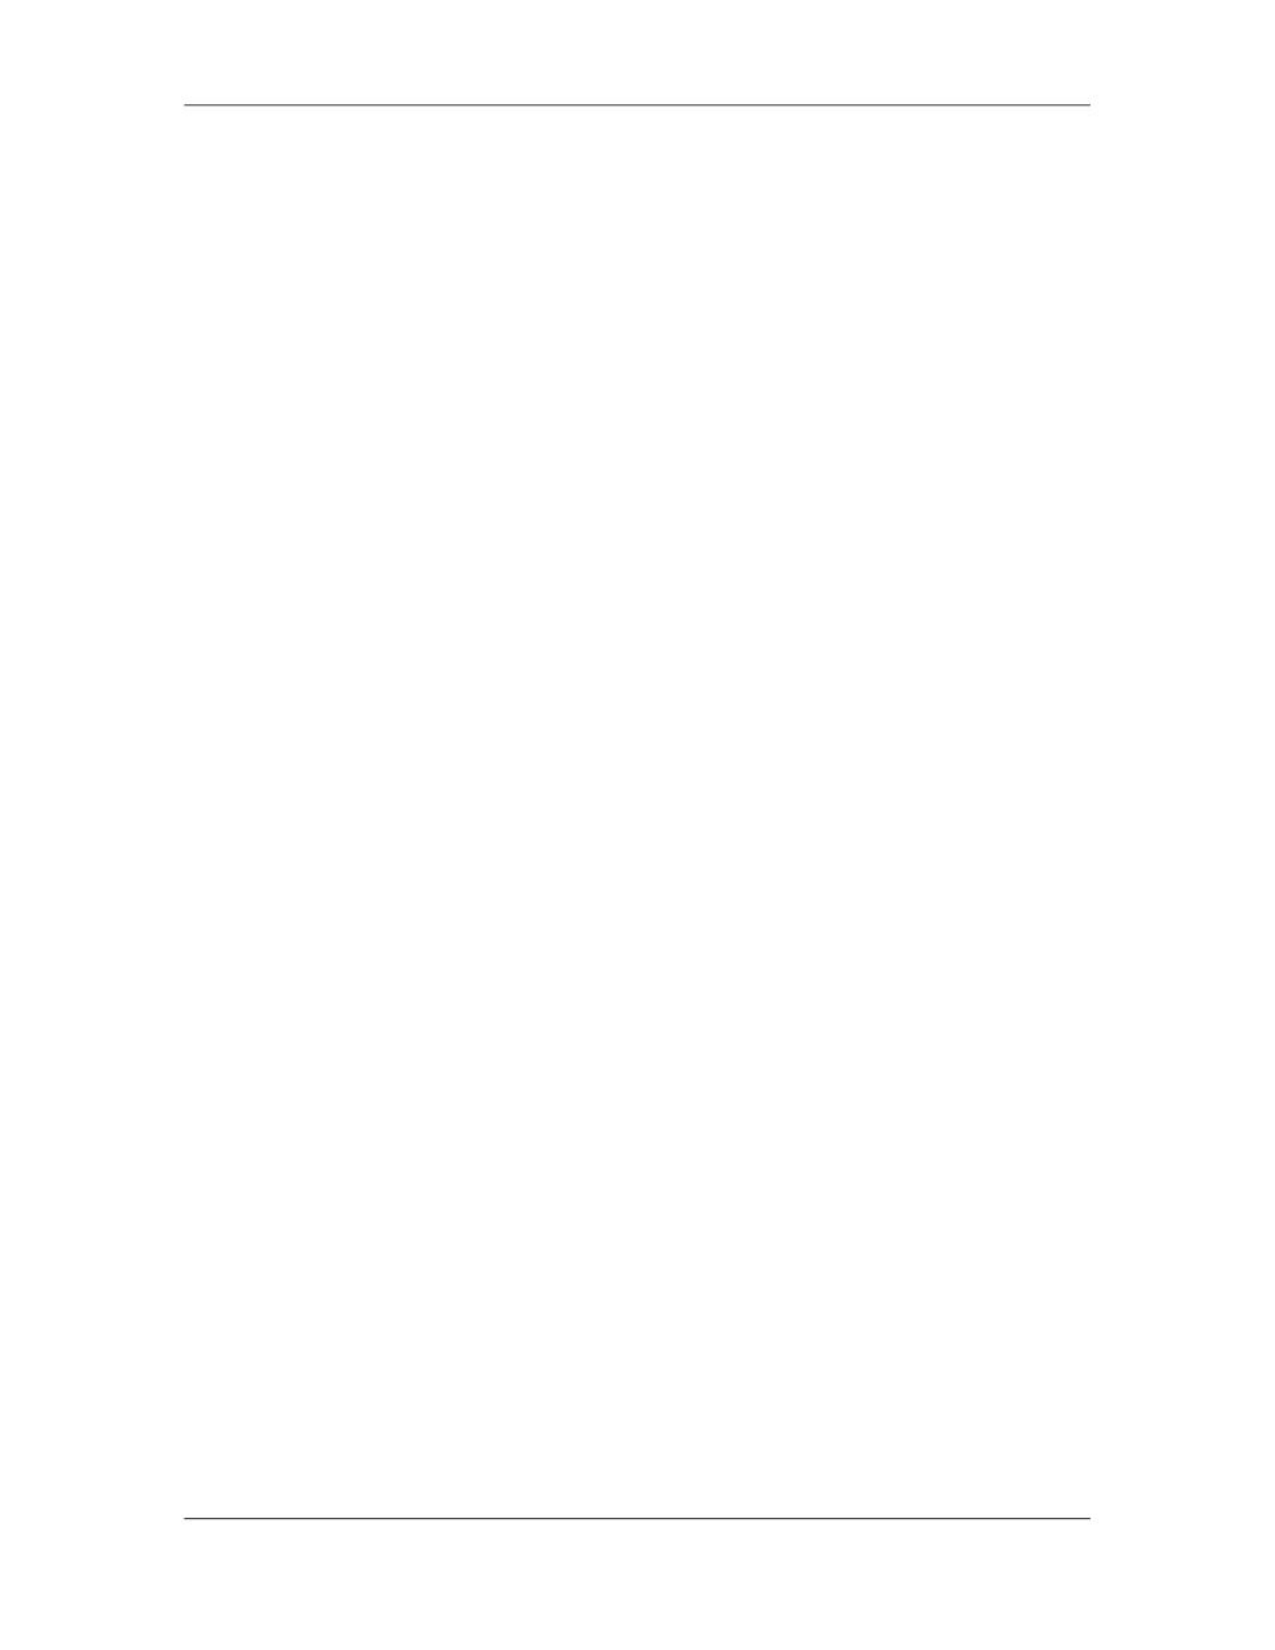

Software Project Management (CS615)

																																																																																																																																																																																																																														LECTURE # 15

																																																																																																																																																																			2. Software Development Fundamentals
																																																																																																																																																																																																									Technical Fundamentals

																																																																											2.11 										Requirements Management

																																																																																										⇒					The Software Requirements Specification

																																																																																																									The Software Requirements Specification is produced at the culmination of the

																																																																																																									analysis task, The function and performance allocated to software as part of
																																																																																																									system engineering are refined by establishing a complete information

																																																																																																									description, a detailed functional description, a representation of system behavior,
																																																																																																									an indication of performance requirements and design constraints, appropriate

																																																																																																									validation criteria, and other: information pertinent to requirements. The National
																																																																																																									Bureau of Standards; IEEE (Standard No. 830-1984), and the U.S. Department of

																																																																																																									Defense have all proposed candidate formats for software requirements
																																																																																																									specifications (as well as other software engineering documentation).

																																																																																																									Mode of specification has a great impact on quality of solution. Forcing SWE to

																																																																																																									work with incomplete, inconsistence, or misleading specifications result in
																																																																																																									frustration and confusion affecting:

																																																																																																																								–										Quality

																																																																																																																								–										Timeliness and
																																																																																																																								–										Completeness of SW product

																																																																																										•											Principles

																																																																																																			i.															Separate functionality from implementation.

																																																																																																	ii.															Develop a model of desired behavior of a system that encompasses data and

																																																																																																																								the functional response of a system to various stimuli from the environment.

																																																																																														iii.															Establish the context in which SW operates by specifying the manner in which
																																																																																																																								other system components interact with software.

																																																																																														iv.															Define the environment in which system operates and indicate how a highly

																																																																																																																								inter-wined collection of agents react to stimuli in the environment (changes
																																																																																																																								to objects) produced by those agents.

																																																																																																	v.															Create a cognitive model rather than a design or implementation model.

																																																																																																																								Cognitive model describes a system as perceived by its user community.

																																																																																						                                                                                                                                 103

																																																																																																																																																																																						© Copyright Virtual University of Pakistan